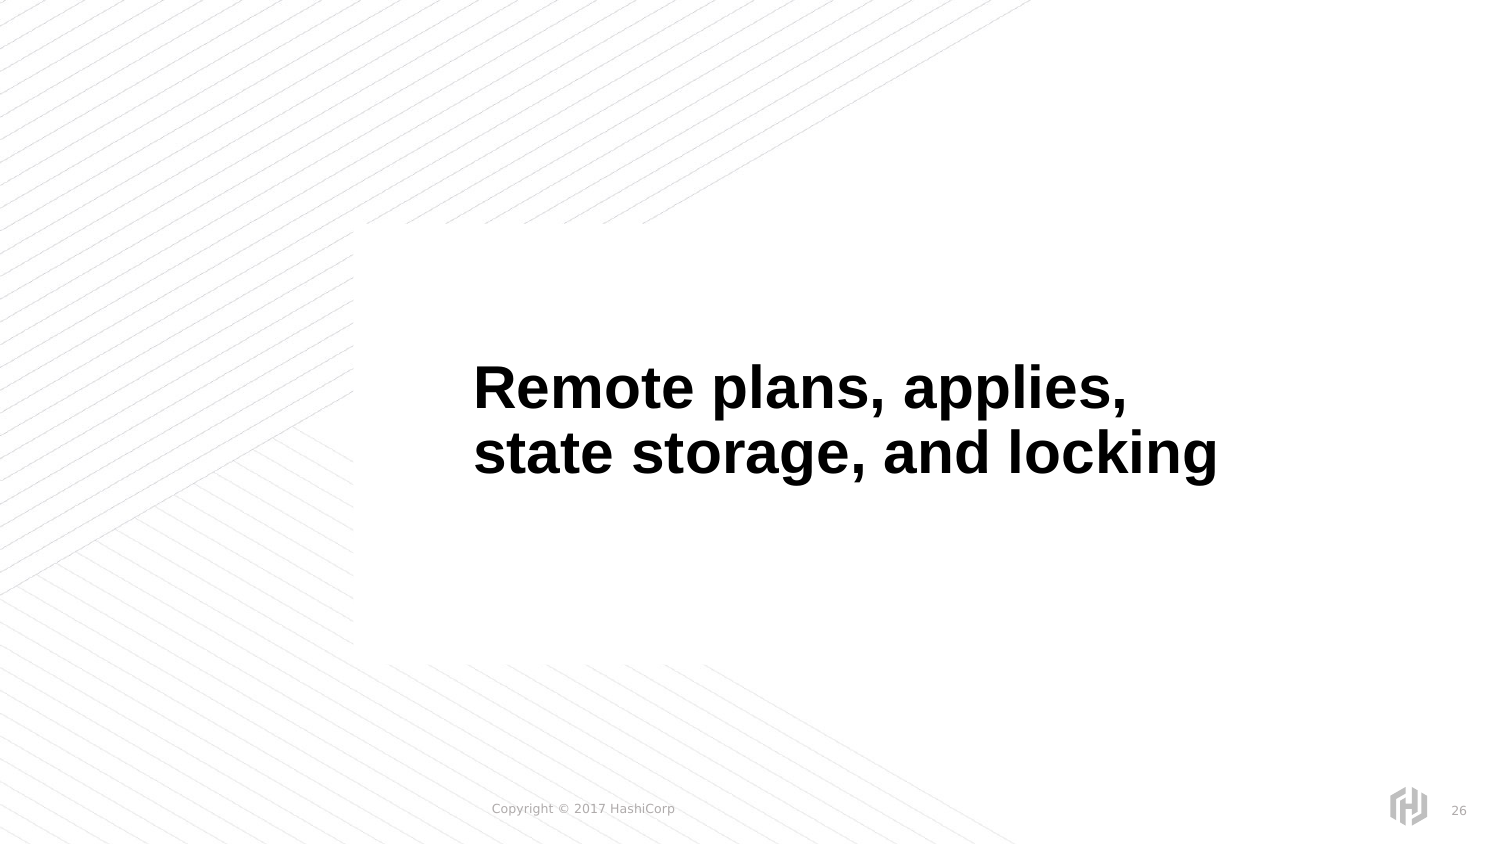

# Remote plans, applies, state storage, and locking
26